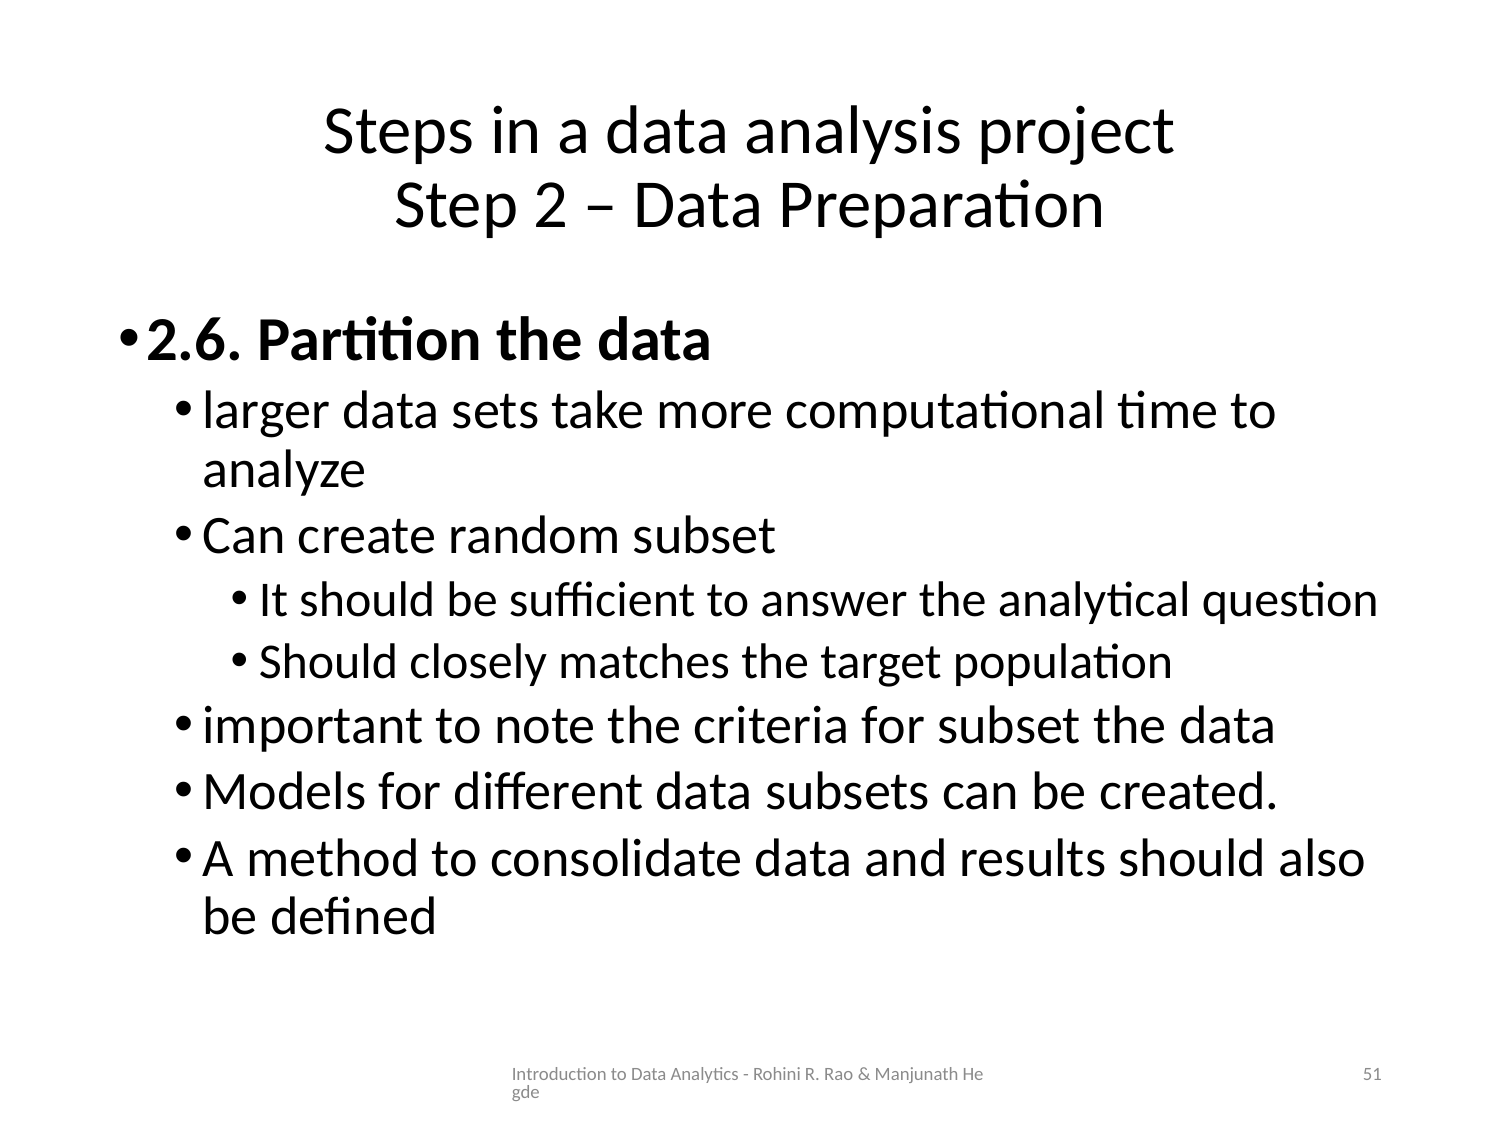

# Steps in a data analysis project Step 2 – Data Preparation
2.6. Partition the data
larger data sets take more computational time to analyze
Can create random subset
It should be sufficient to answer the analytical question
Should closely matches the target population
important to note the criteria for subset the data
Models for different data subsets can be created.
A method to consolidate data and results should also be defined

Introduction to Data Analytics - Rohini R. Rao & Manjunath Hegde
51